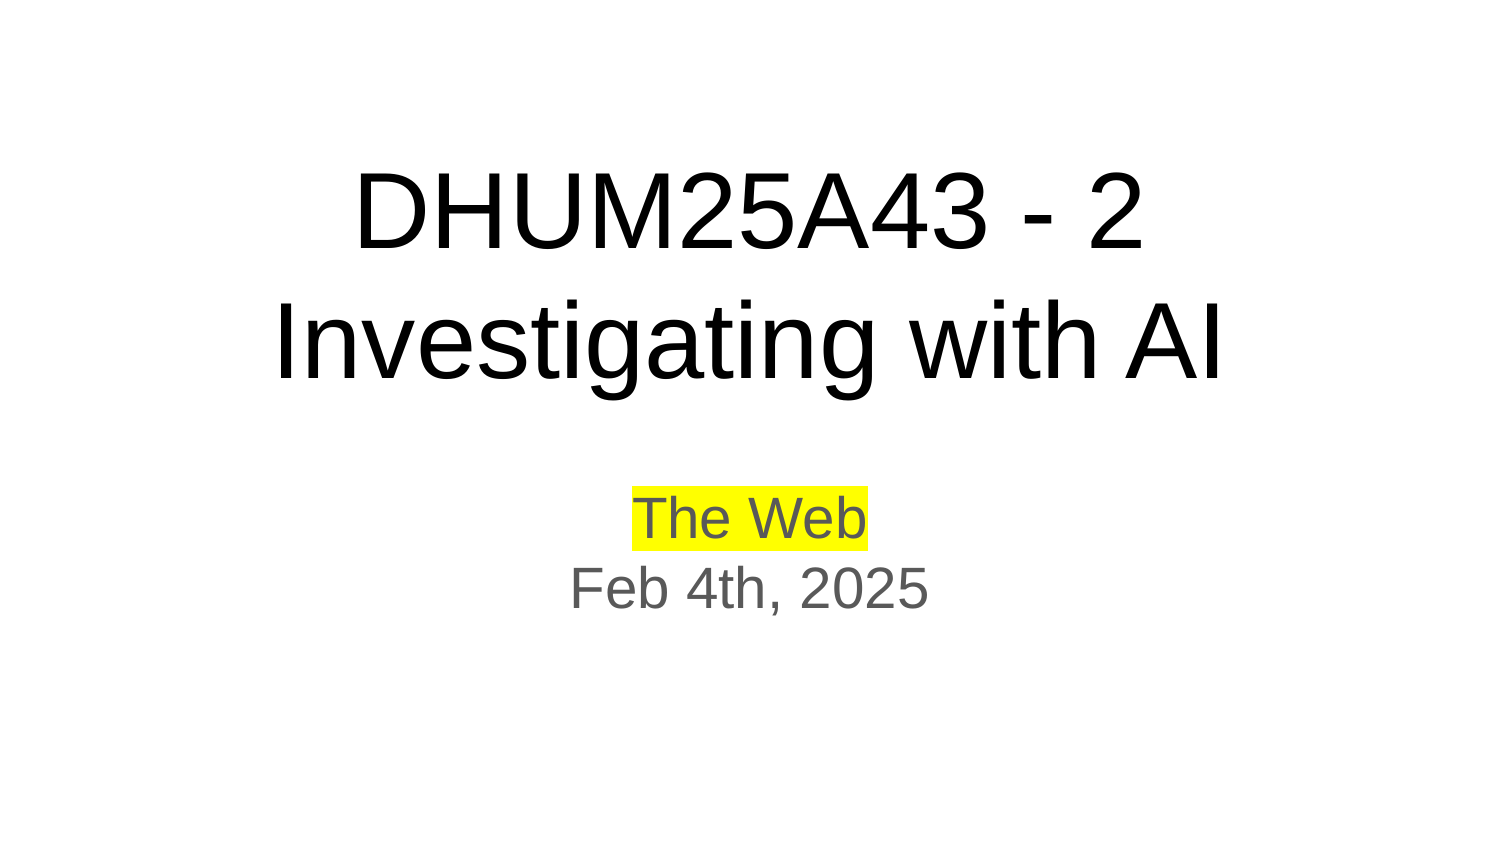

# DHUM25A43 - 2
Investigating with AI
The Web
Feb 4th, 2025